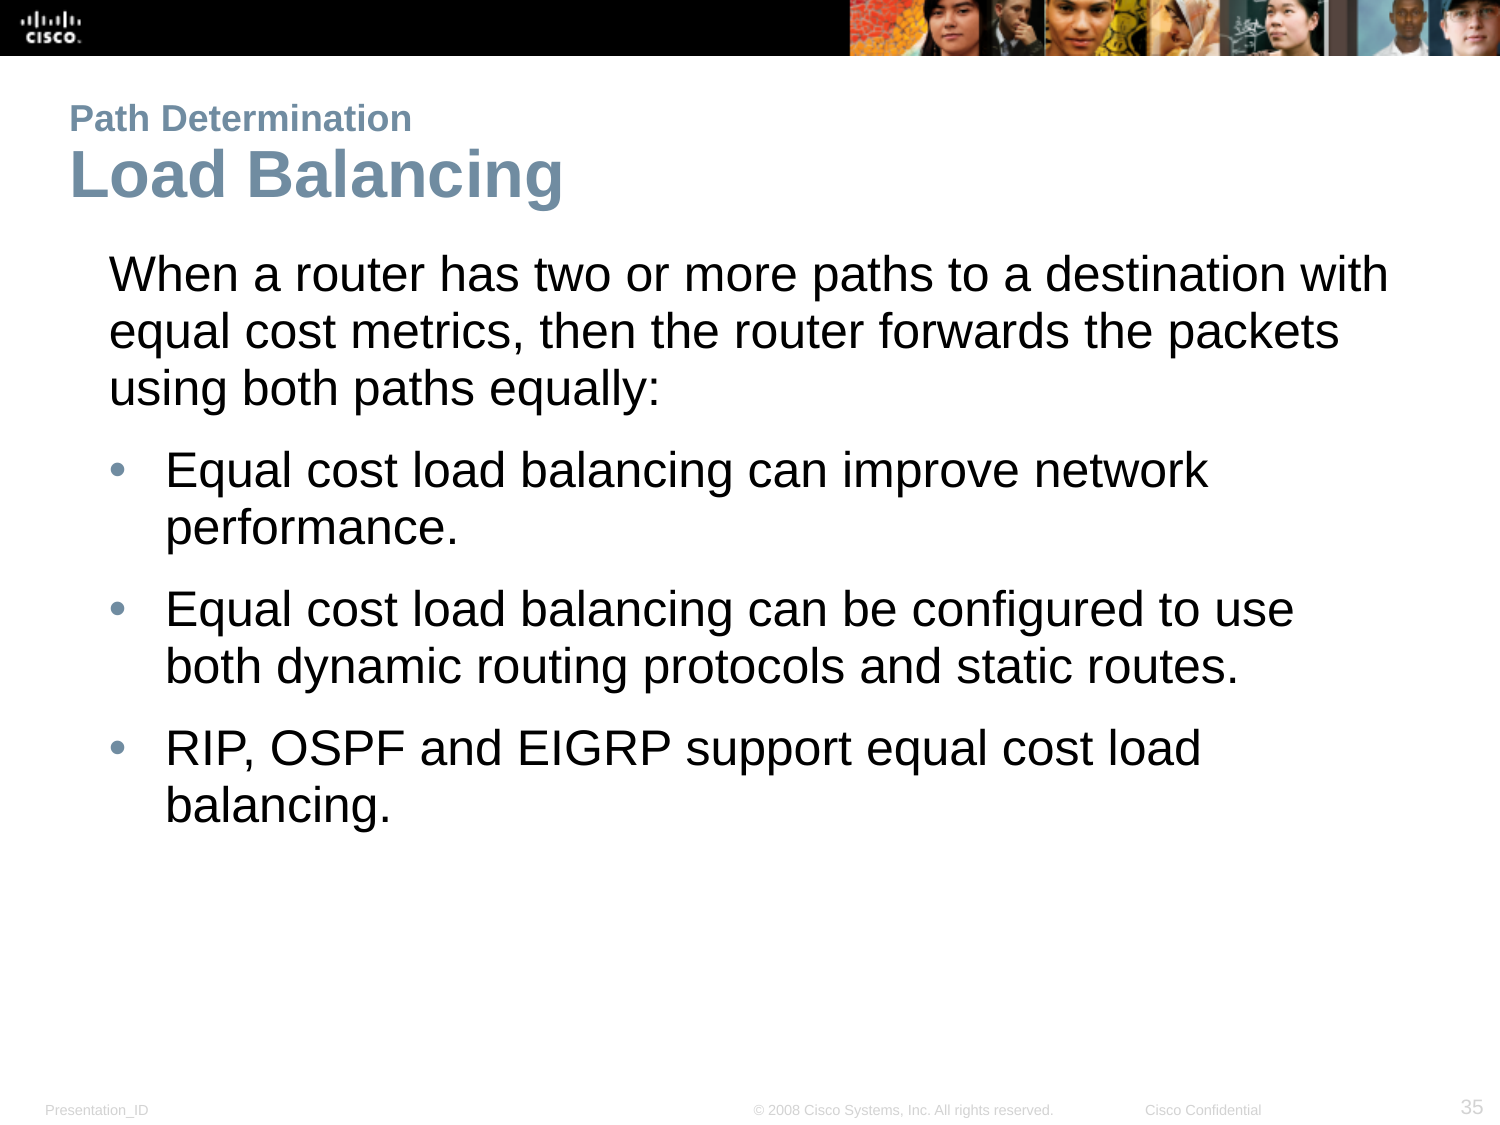

# Path Determination Load Balancing

When a router has two or more paths to a destination with equal cost metrics, then the router forwards the packets using both paths equally:
Equal cost load balancing can improve network performance.
Equal cost load balancing can be configured to use both dynamic routing protocols and static routes.
RIP, OSPF and EIGRP support equal cost load balancing.